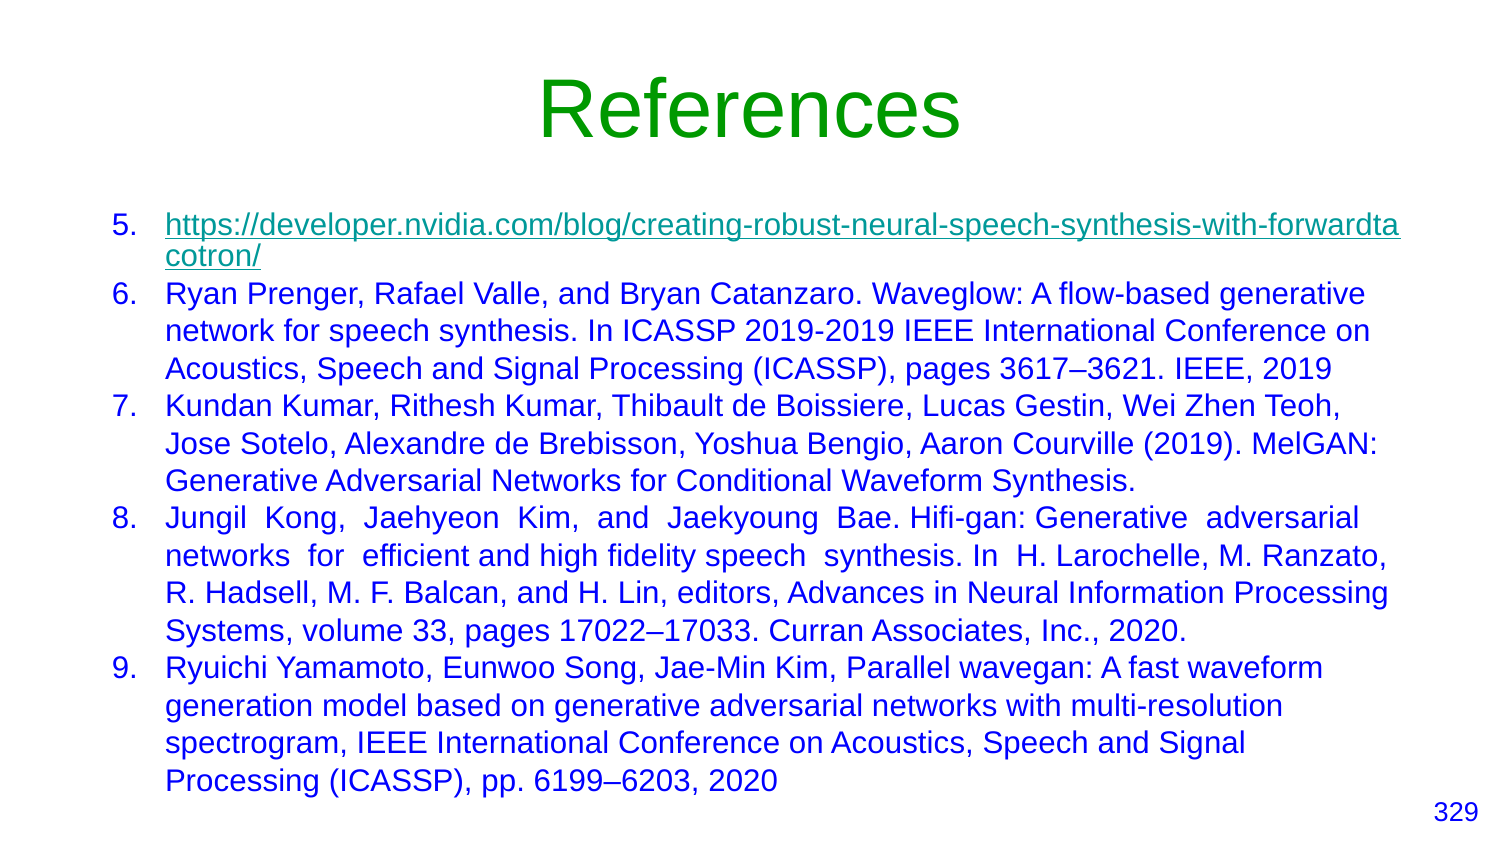

# References
https://developer.nvidia.com/blog/creating-robust-neural-speech-synthesis-with-forwardtacotron/
Ryan Prenger, Rafael Valle, and Bryan Catanzaro. Waveglow: A flow-based generative network for speech synthesis. In ICASSP 2019-2019 IEEE International Conference on Acoustics, Speech and Signal Processing (ICASSP), pages 3617–3621. IEEE, 2019
Kundan Kumar, Rithesh Kumar, Thibault de Boissiere, Lucas Gestin, Wei Zhen Teoh, Jose Sotelo, Alexandre de Brebisson, Yoshua Bengio, Aaron Courville (2019). MelGAN: Generative Adversarial Networks for Conditional Waveform Synthesis.
Jungil  Kong,  Jaehyeon  Kim,  and  Jaekyoung  Bae. Hifi-gan: Generative  adversarial  networks  for  efficient and high fidelity speech  synthesis. In  H. Larochelle, M. Ranzato, R. Hadsell, M. F. Balcan, and H. Lin, editors, Advances in Neural Information Processing Systems, volume 33, pages 17022–17033. Curran Associates, Inc., 2020.
Ryuichi Yamamoto, Eunwoo Song, Jae-Min Kim, Parallel wavegan: A fast waveform generation model based on generative adversarial networks with multi-resolution spectrogram, IEEE International Conference on Acoustics, Speech and Signal Processing (ICASSP), pp. 6199–6203, 2020
329